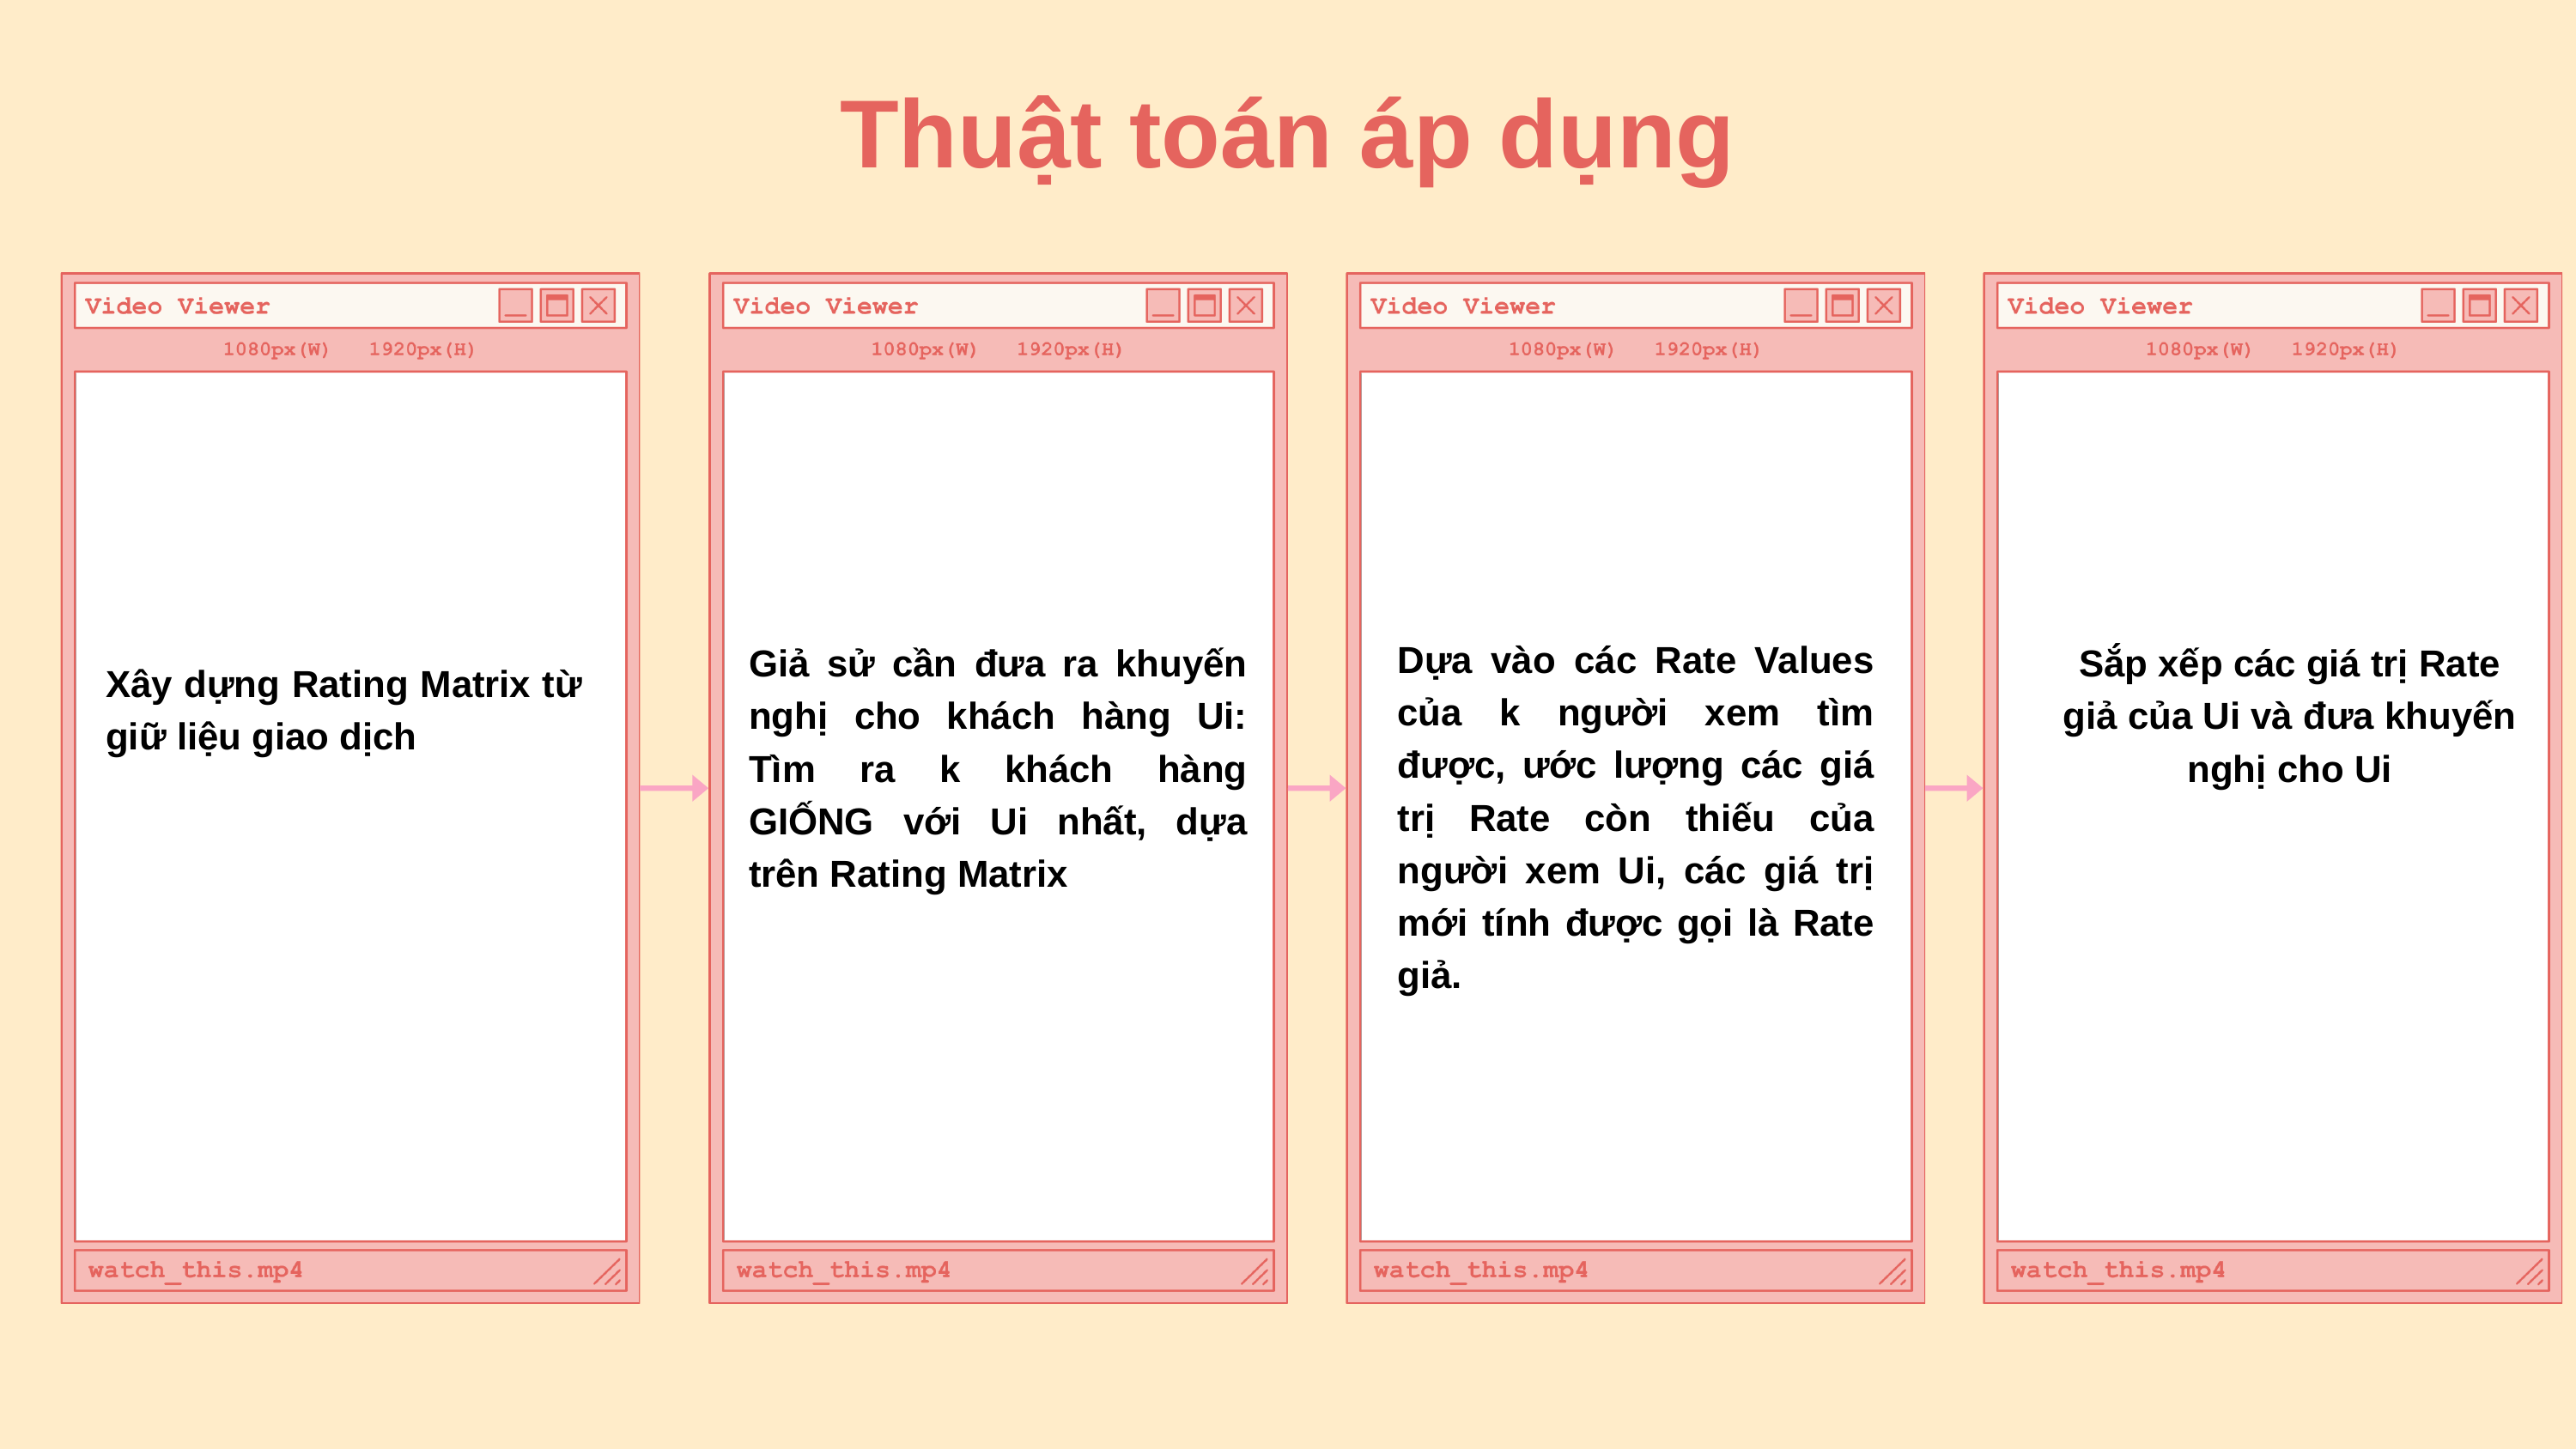

Thuật toán áp dụng

Dựa vào các Rate Values của k người xem tìm được, ước lượng các giá trị Rate còn thiếu của người xem Ui, các giá trị mới tính được gọi là Rate giả.
Giả sử cần đưa ra khuyến nghị cho khách hàng Ui: Tìm ra k khách hàng GIỐNG với Ui nhất, dựa trên Rating Matrix
Sắp xếp các giá trị Rate giả của Ui và đưa khuyến nghị cho Ui
Xây dựng Rating Matrix từ giữ liệu giao dịch